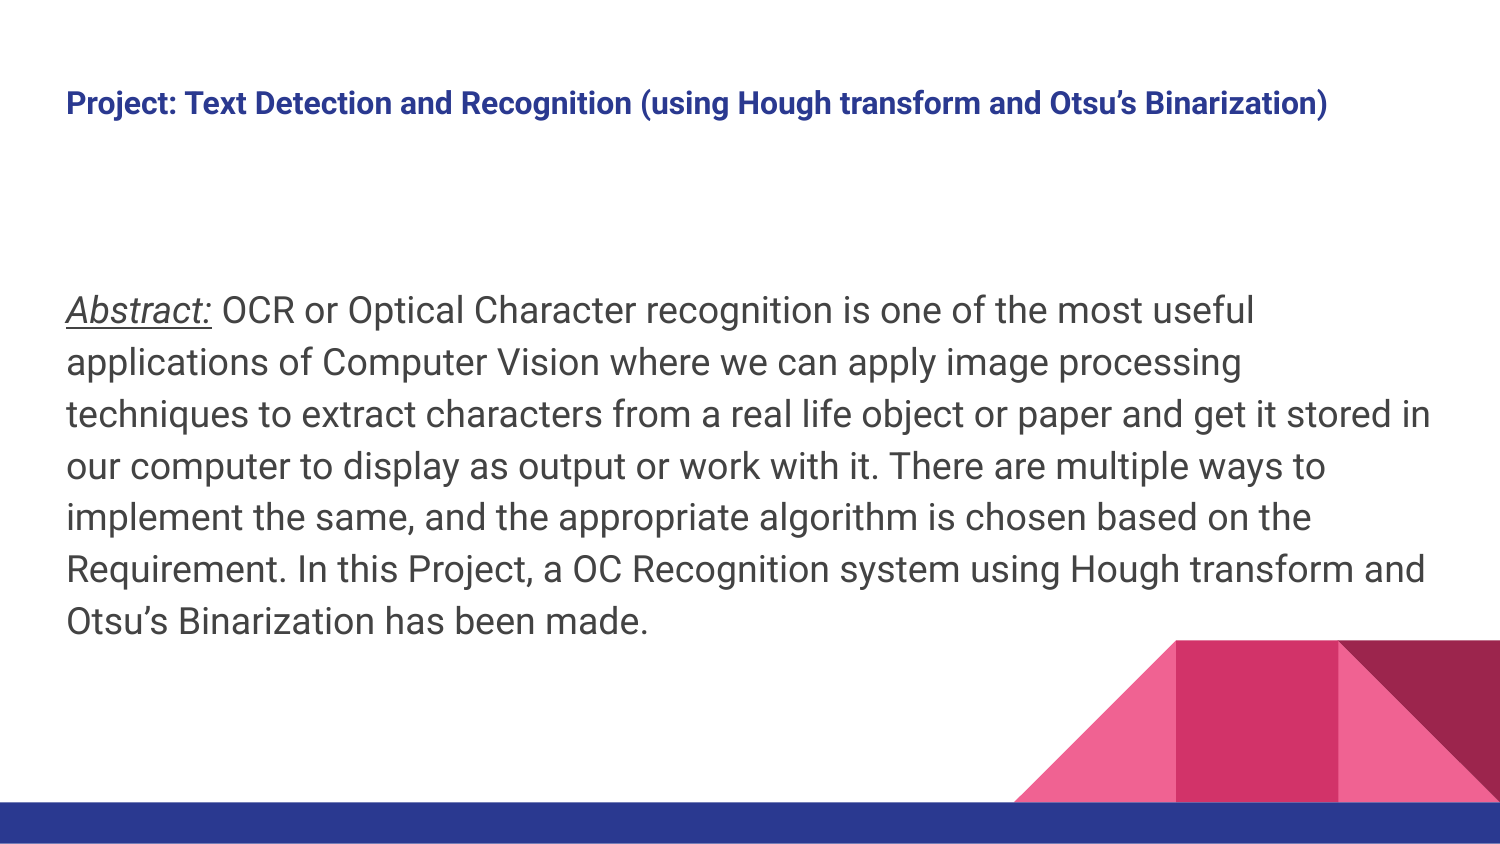

# Project: Text Detection and Recognition (using Hough transform and Otsu’s Binarization)
Abstract: OCR or Optical Character recognition is one of the most useful applications of Computer Vision where we can apply image processing techniques to extract characters from a real life object or paper and get it stored in our computer to display as output or work with it. There are multiple ways to implement the same, and the appropriate algorithm is chosen based on the Requirement. In this Project, a OC Recognition system using Hough transform and Otsu’s Binarization has been made.